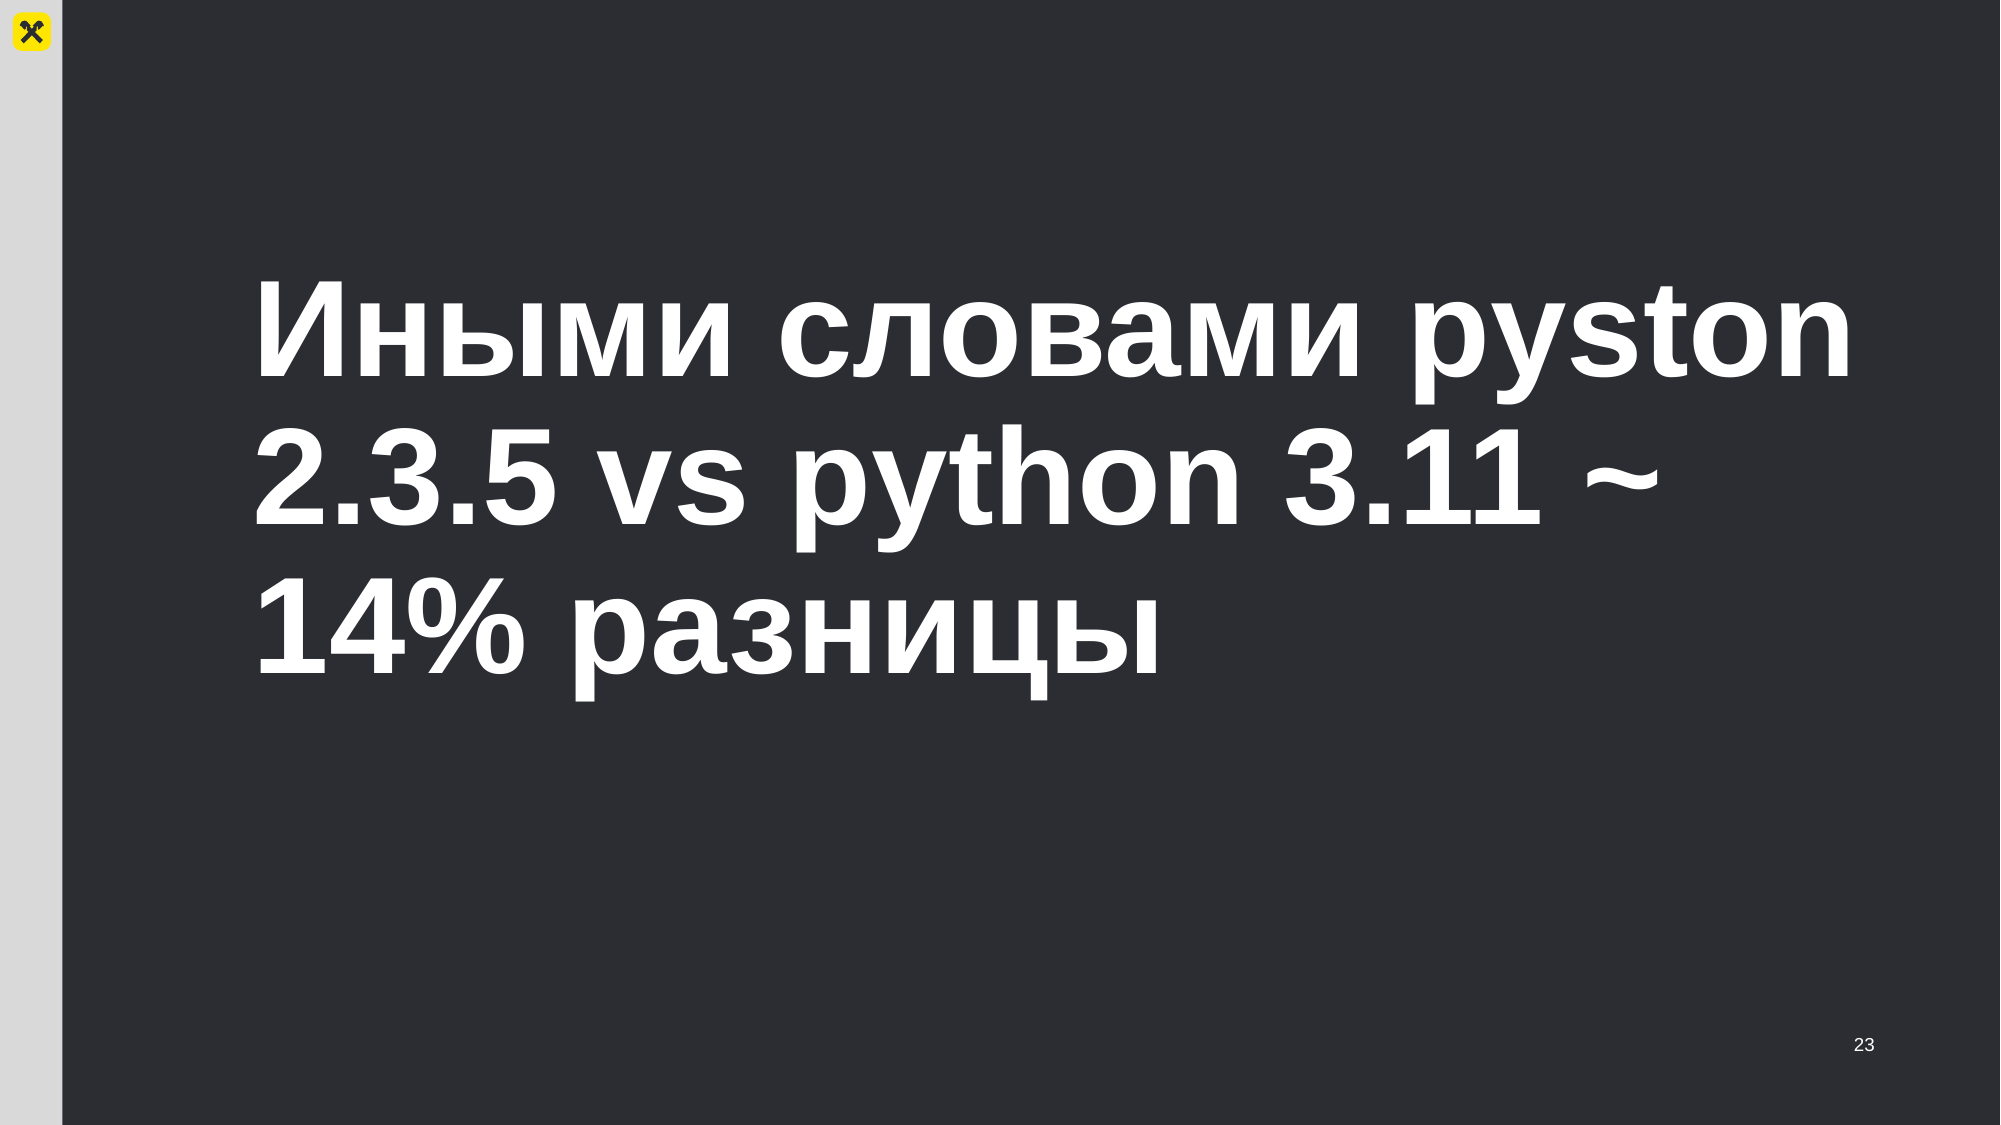

# Иными словами pyston 2.3.5 vs python 3.11 ~ 14% разницы
23